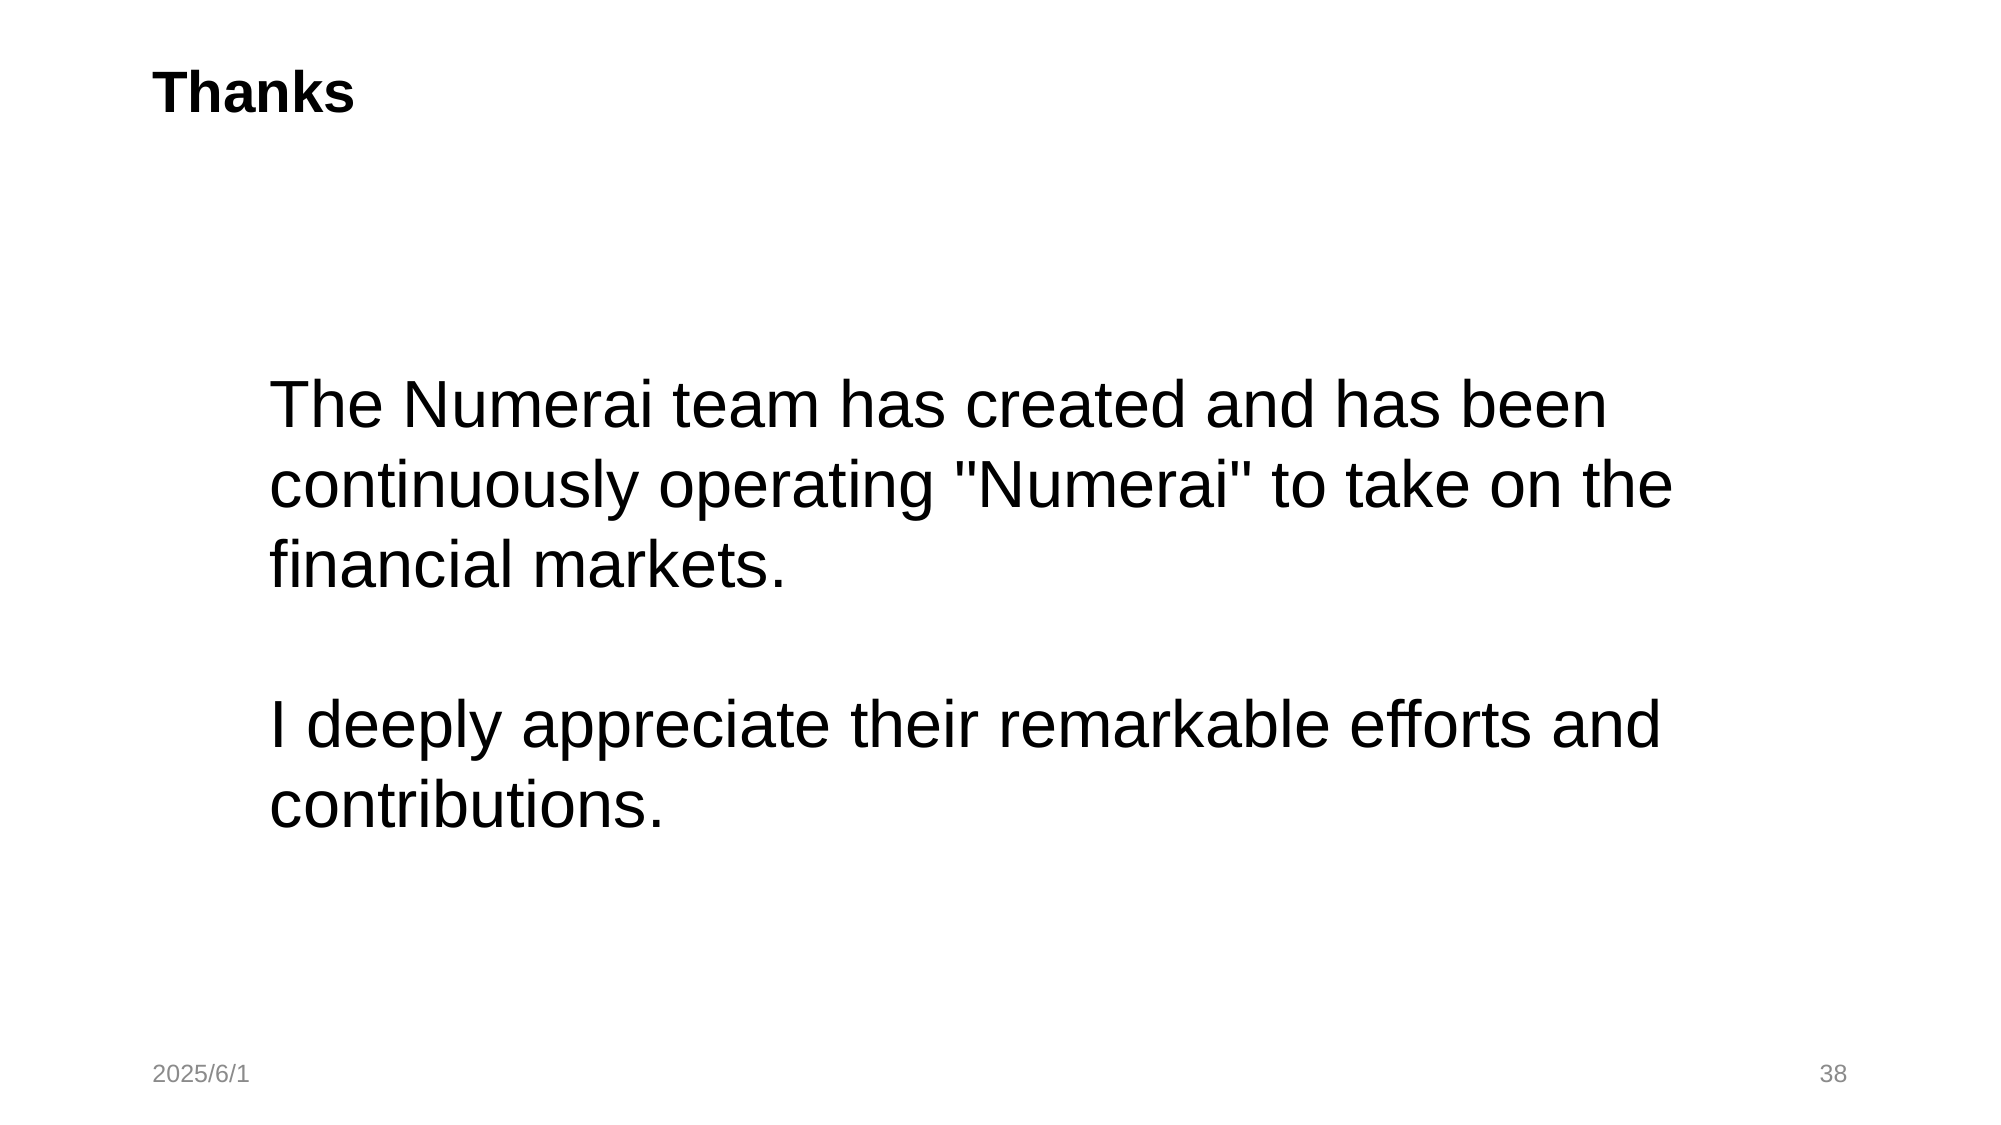

# Thanks
The Numerai team has created and has been continuously operating "Numerai" to take on the financial markets.

I deeply appreciate their remarkable efforts and contributions.
2025/6/1
38